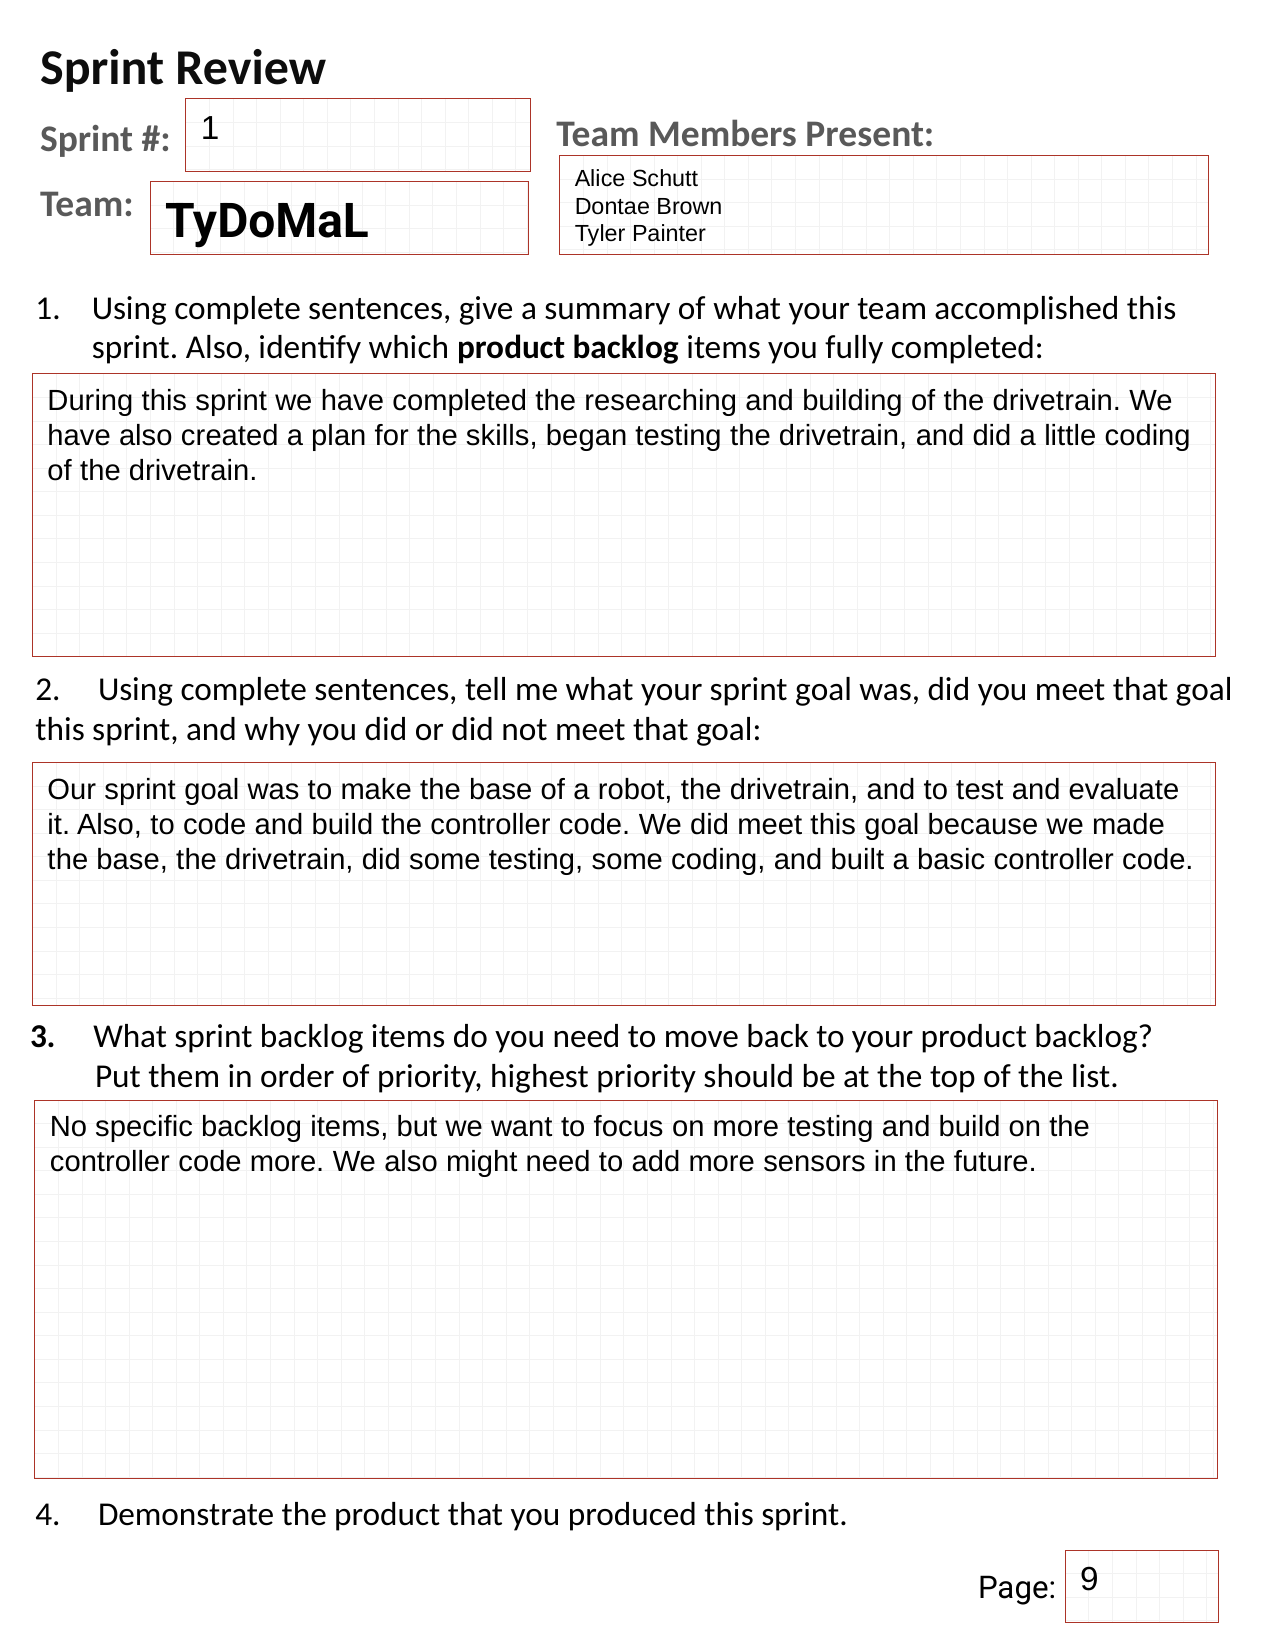

Sprint Review
Sprint #:
Team:
Team Members Present:
1
Alice Schutt
Dontae Brown
Tyler Painter
TyDoMaL
Using complete sentences, give a summary of what your team accomplished this sprint. Also, identify which product backlog items you fully completed:

During this sprint we have completed the researching and building of the drivetrain. We have also created a plan for the skills, began testing the drivetrain, and did a little coding of the drivetrain.
2.     Using complete sentences, tell me what your sprint goal was, did you meet that goal this sprint, and why you did or did not meet that goal:

Our sprint goal was to make the base of a robot, the drivetrain, and to test and evaluate it. Also, to code and build the controller code. We did meet this goal because we made the base, the drivetrain, did some testing, some coding, and built a basic controller code.
3.     What sprint backlog items do you need to move back to your product backlog? Put them in order of priority, highest priority should be at the top of the list.
No specific backlog items, but we want to focus on more testing and build on the controller code more. We also might need to add more sensors in the future.
4.     Demonstrate the product that you produced this sprint.

9
Page: